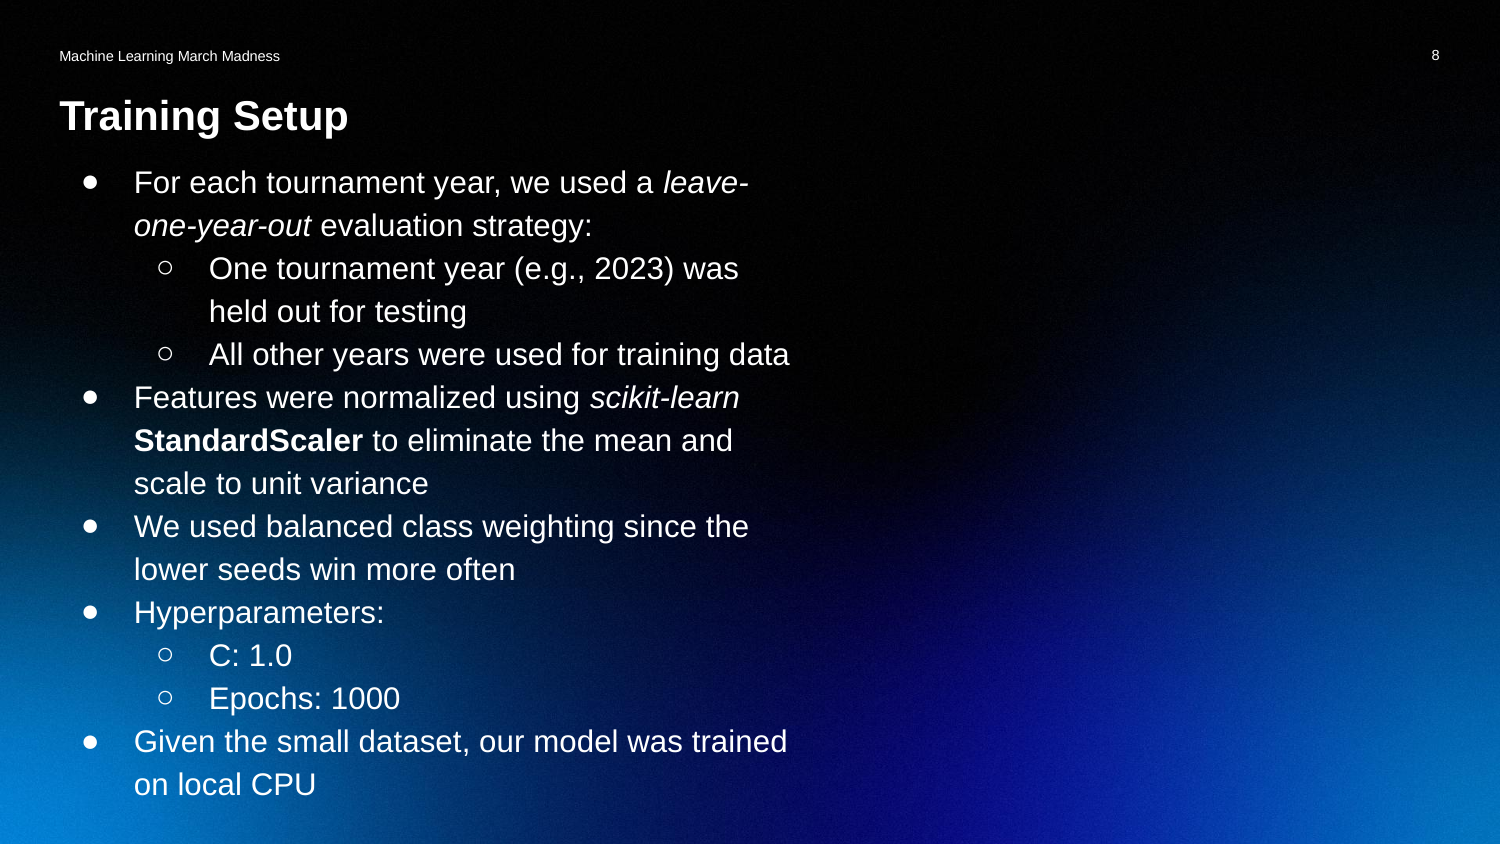

Machine Learning March Madness
8
Training Setup
For each tournament year, we used a leave-one-year-out evaluation strategy:
One tournament year (e.g., 2023) was held out for testing
All other years were used for training data
Features were normalized using scikit-learn StandardScaler to eliminate the mean and scale to unit variance
We used balanced class weighting since the lower seeds win more often
Hyperparameters:
C: 1.0
Epochs: 1000
Given the small dataset, our model was trained on local CPU